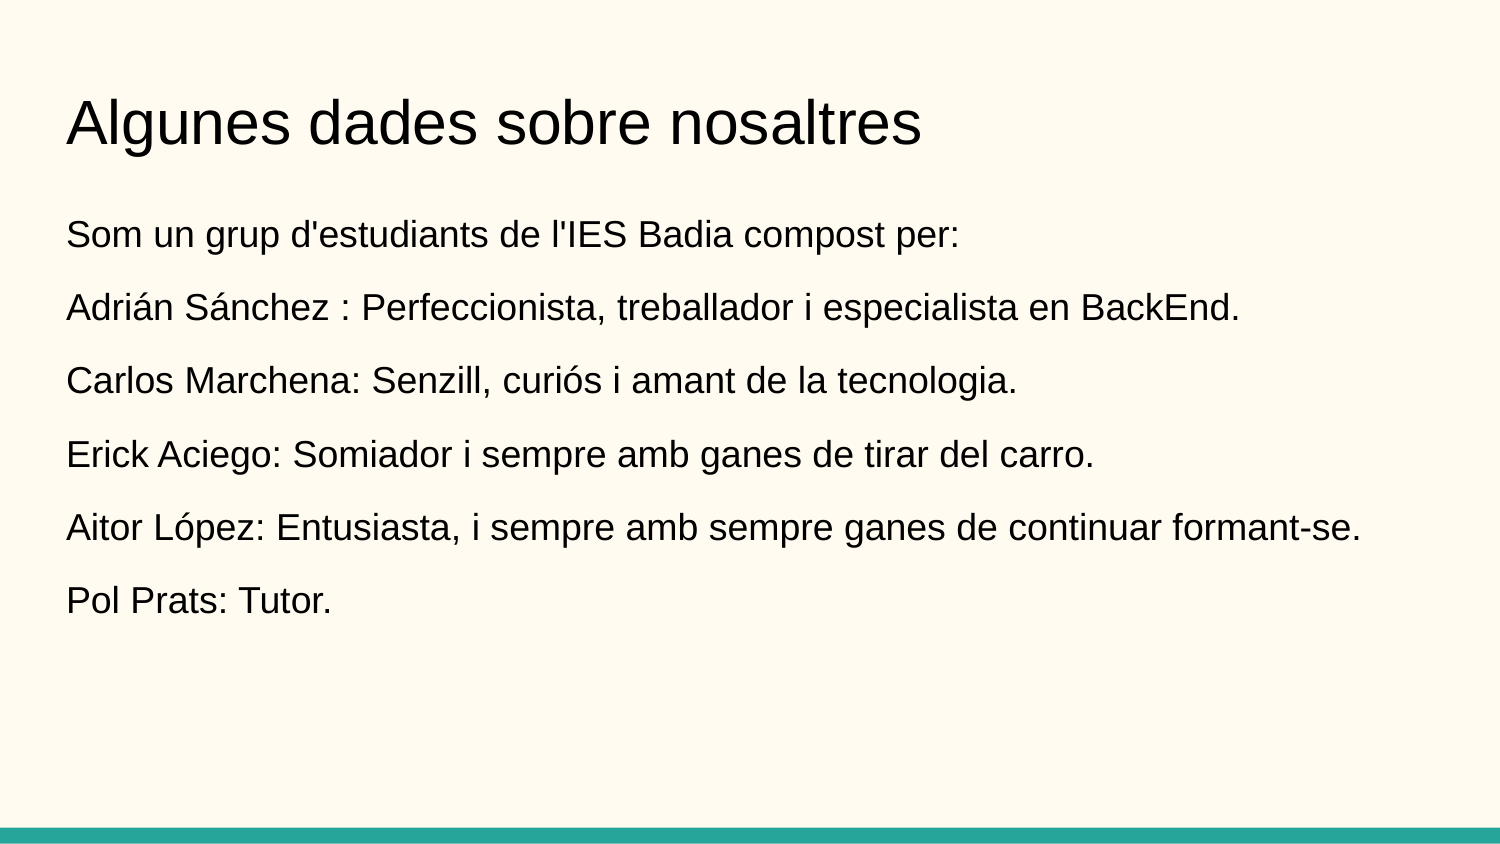

# Algunes dades sobre nosaltres
Som un grup d'estudiants de l'IES Badia compost per:
Adrián Sánchez : Perfeccionista, treballador i especialista en BackEnd.
Carlos Marchena: Senzill, curiós i amant de la tecnologia.
Erick Aciego: Somiador i sempre amb ganes de tirar del carro.
Aitor López: Entusiasta, i sempre amb sempre ganes de continuar formant-se.
Pol Prats: Tutor.